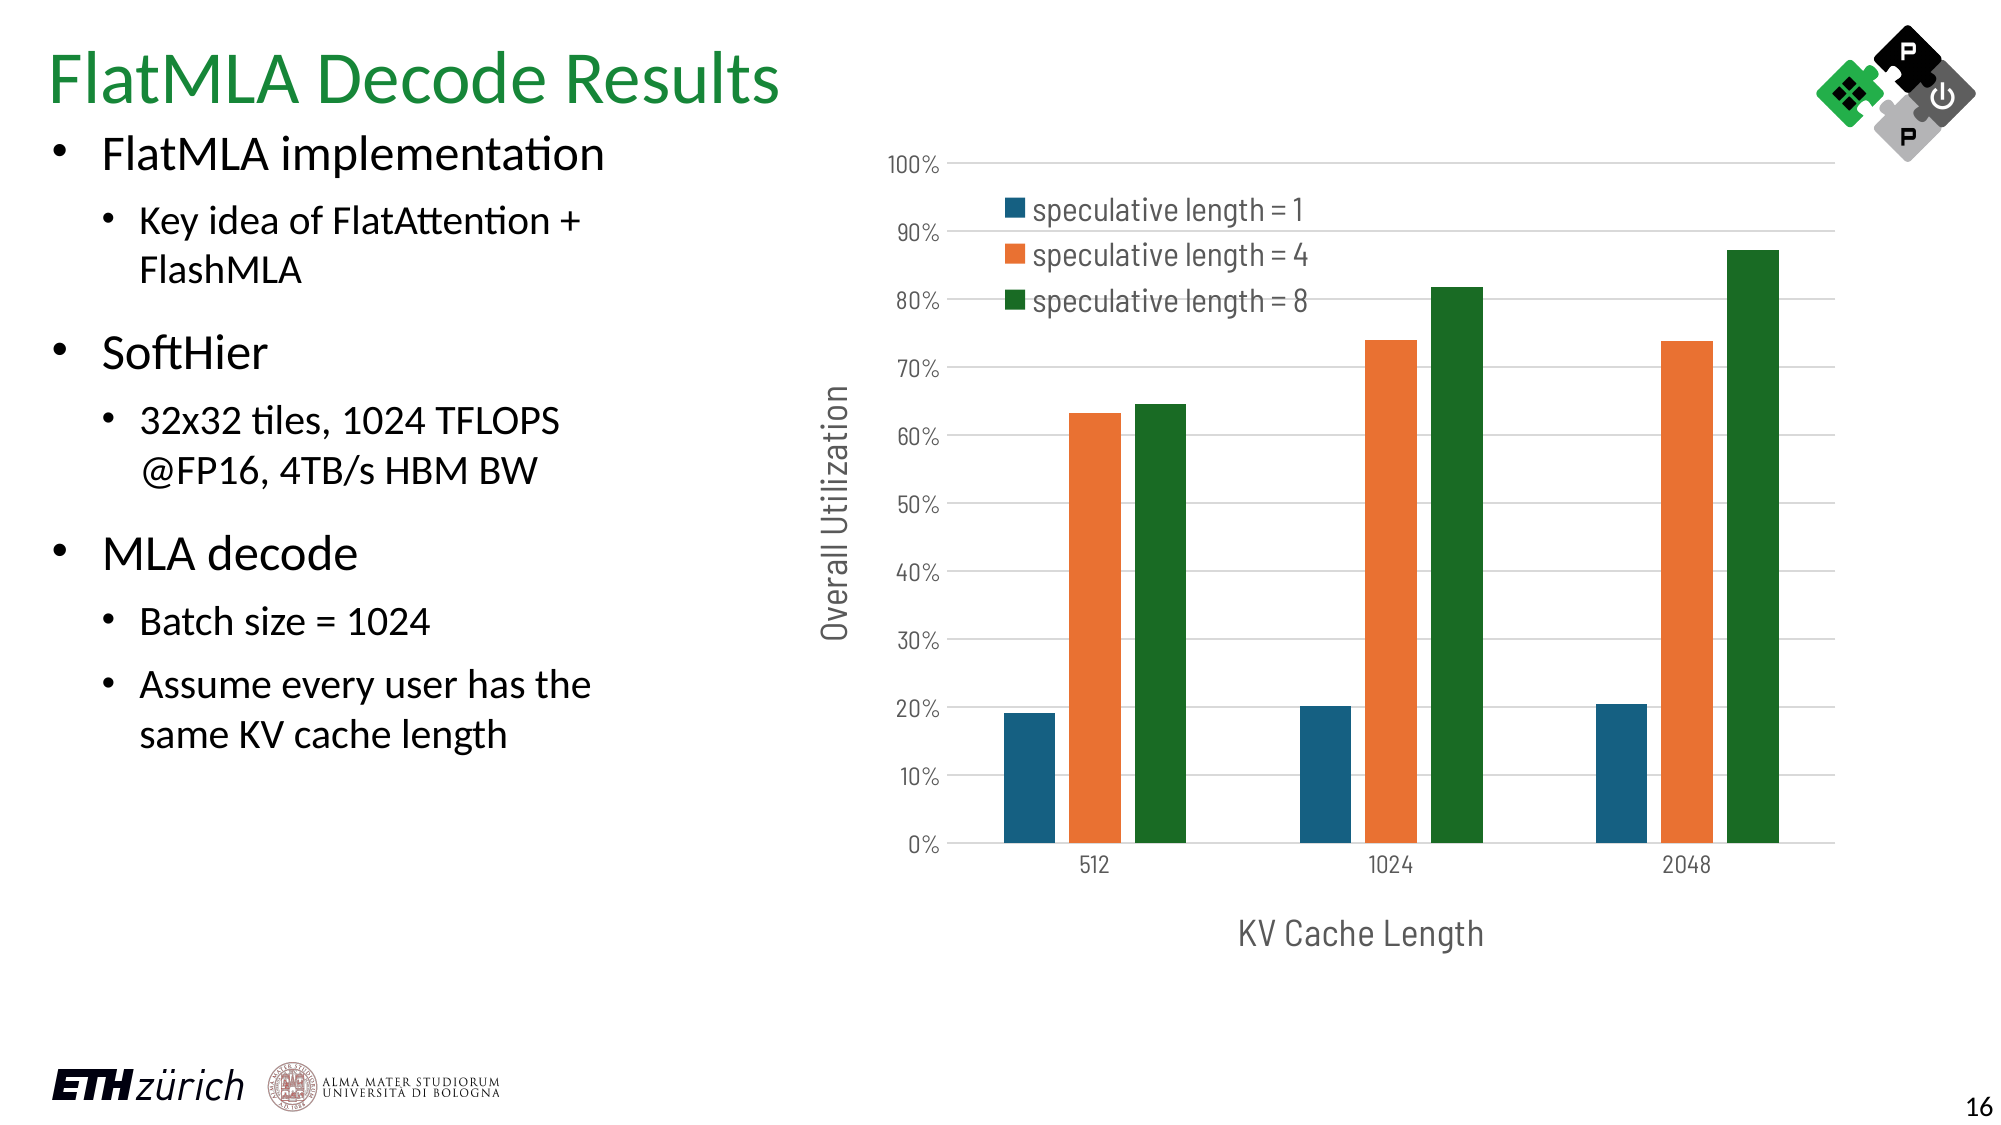

FlatMLA Decode Results
FlatMLA implementation
Key idea of FlatAttention + FlashMLA
SoftHier
32x32 tiles, 1024 TFLOPS @FP16, 4TB/s HBM BW
MLA decode
Batch size = 1024
Assume every user has the same KV cache length

### Chart

| Category | speculative length = 1 | speculative length = 4 | speculative length = 8 |
|---|---|---|---|
| 512 | 0.1916065817838711 | 0.6329803241432929 | 0.6461372410643862 |
| 1024 | 0.2016906544463907 | 0.7394762214838062 | 0.817059960598556 |
| 2048 | 0.20511879143436548 | 0.7390053372284954 | 0.8719316167214778 |
16